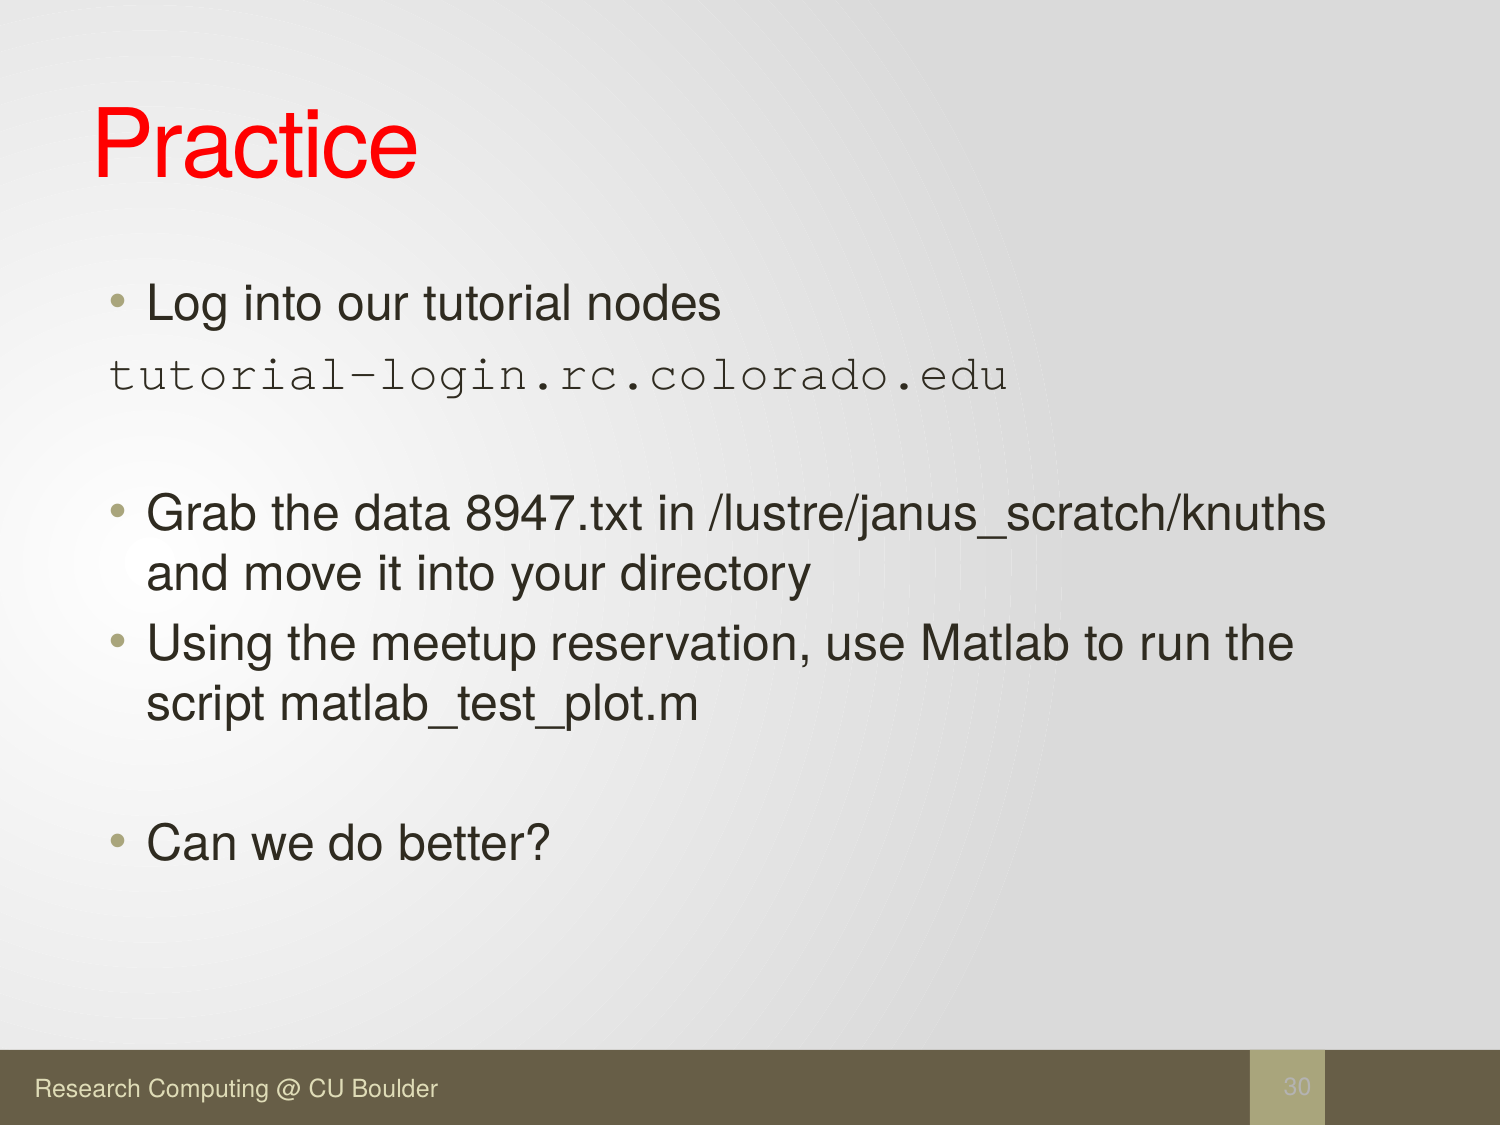

# Practice
Log into our tutorial nodes
tutorial-login.rc.colorado.edu

Grab the data 8947.txt in /lustre/janus_scratch/knuths and move it into your directory
Using the meetup reservation, use Matlab to run the script matlab_test_plot.m

Can we do better?

30